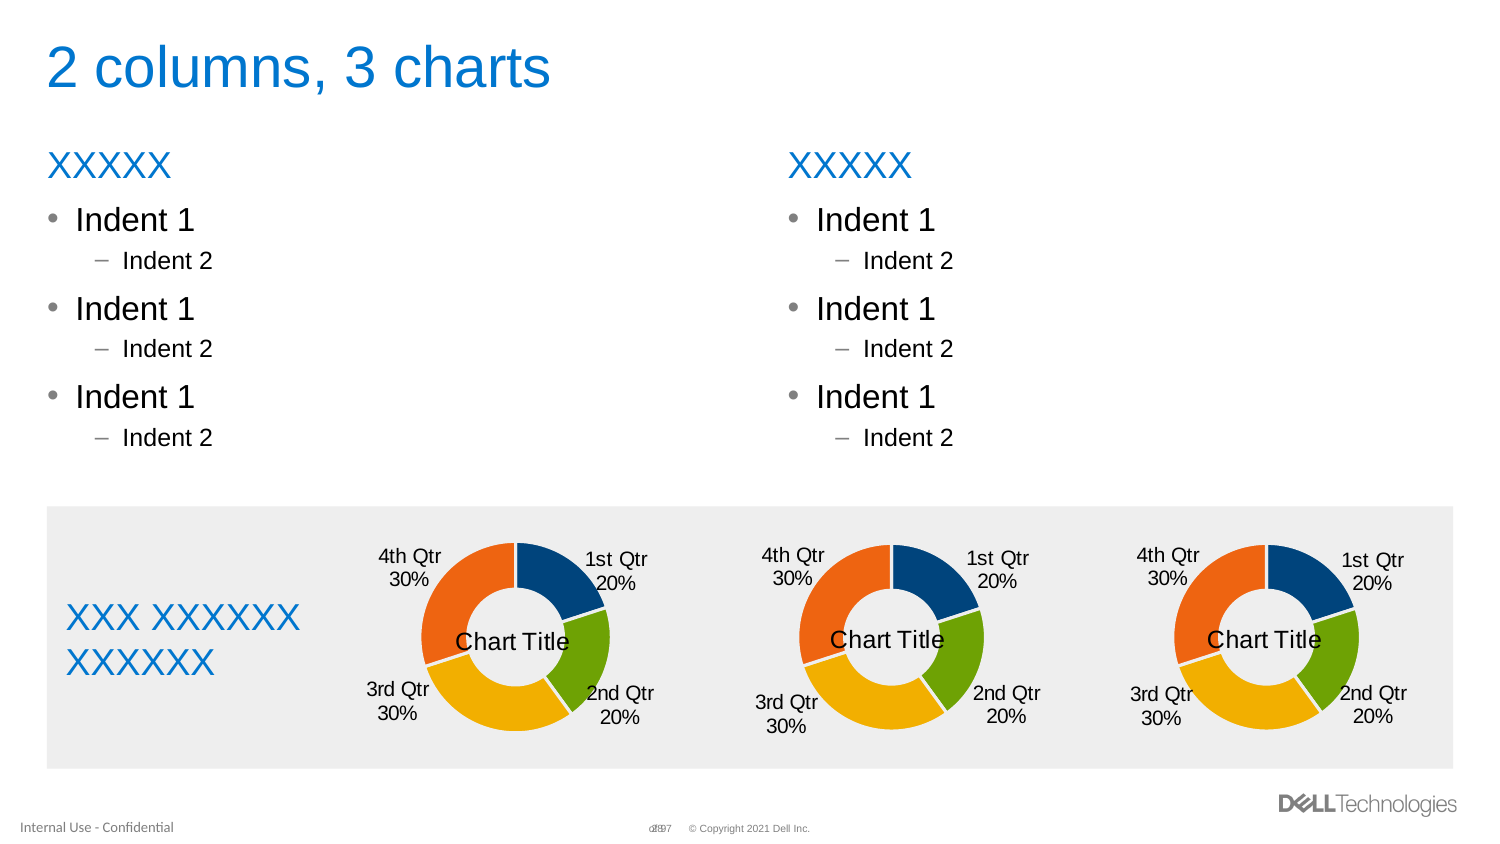

# 2 columns, 3 charts
XXXXX
Indent 1
Indent 2
Indent 1
Indent 2
Indent 1
Indent 2

XXXXX
Indent 1
Indent 2
Indent 1
Indent 2
Indent 1
Indent 2
XXX XXXXXX XXXXXX

### Chart: Chart Title

| Category | Chart Title |
|---|---|
| 1st Qtr | 0.2 |
| 2nd Qtr | 0.2 |
| 3rd Qtr | 0.3 |
| 4th Qtr | 0.3 |

### Chart:

| Category | Chart Title |
|---|---|
| 1st Qtr | 0.2 |
| 2nd Qtr | 0.2 |
| 3rd Qtr | 0.3 |
| 4th Qtr | 0.3 |

### Chart:

| Category | Chart Title |
|---|---|
| 1st Qtr | 0.2 |
| 2nd Qtr | 0.2 |
| 3rd Qtr | 0.3 |
| 4th Qtr | 0.3 |